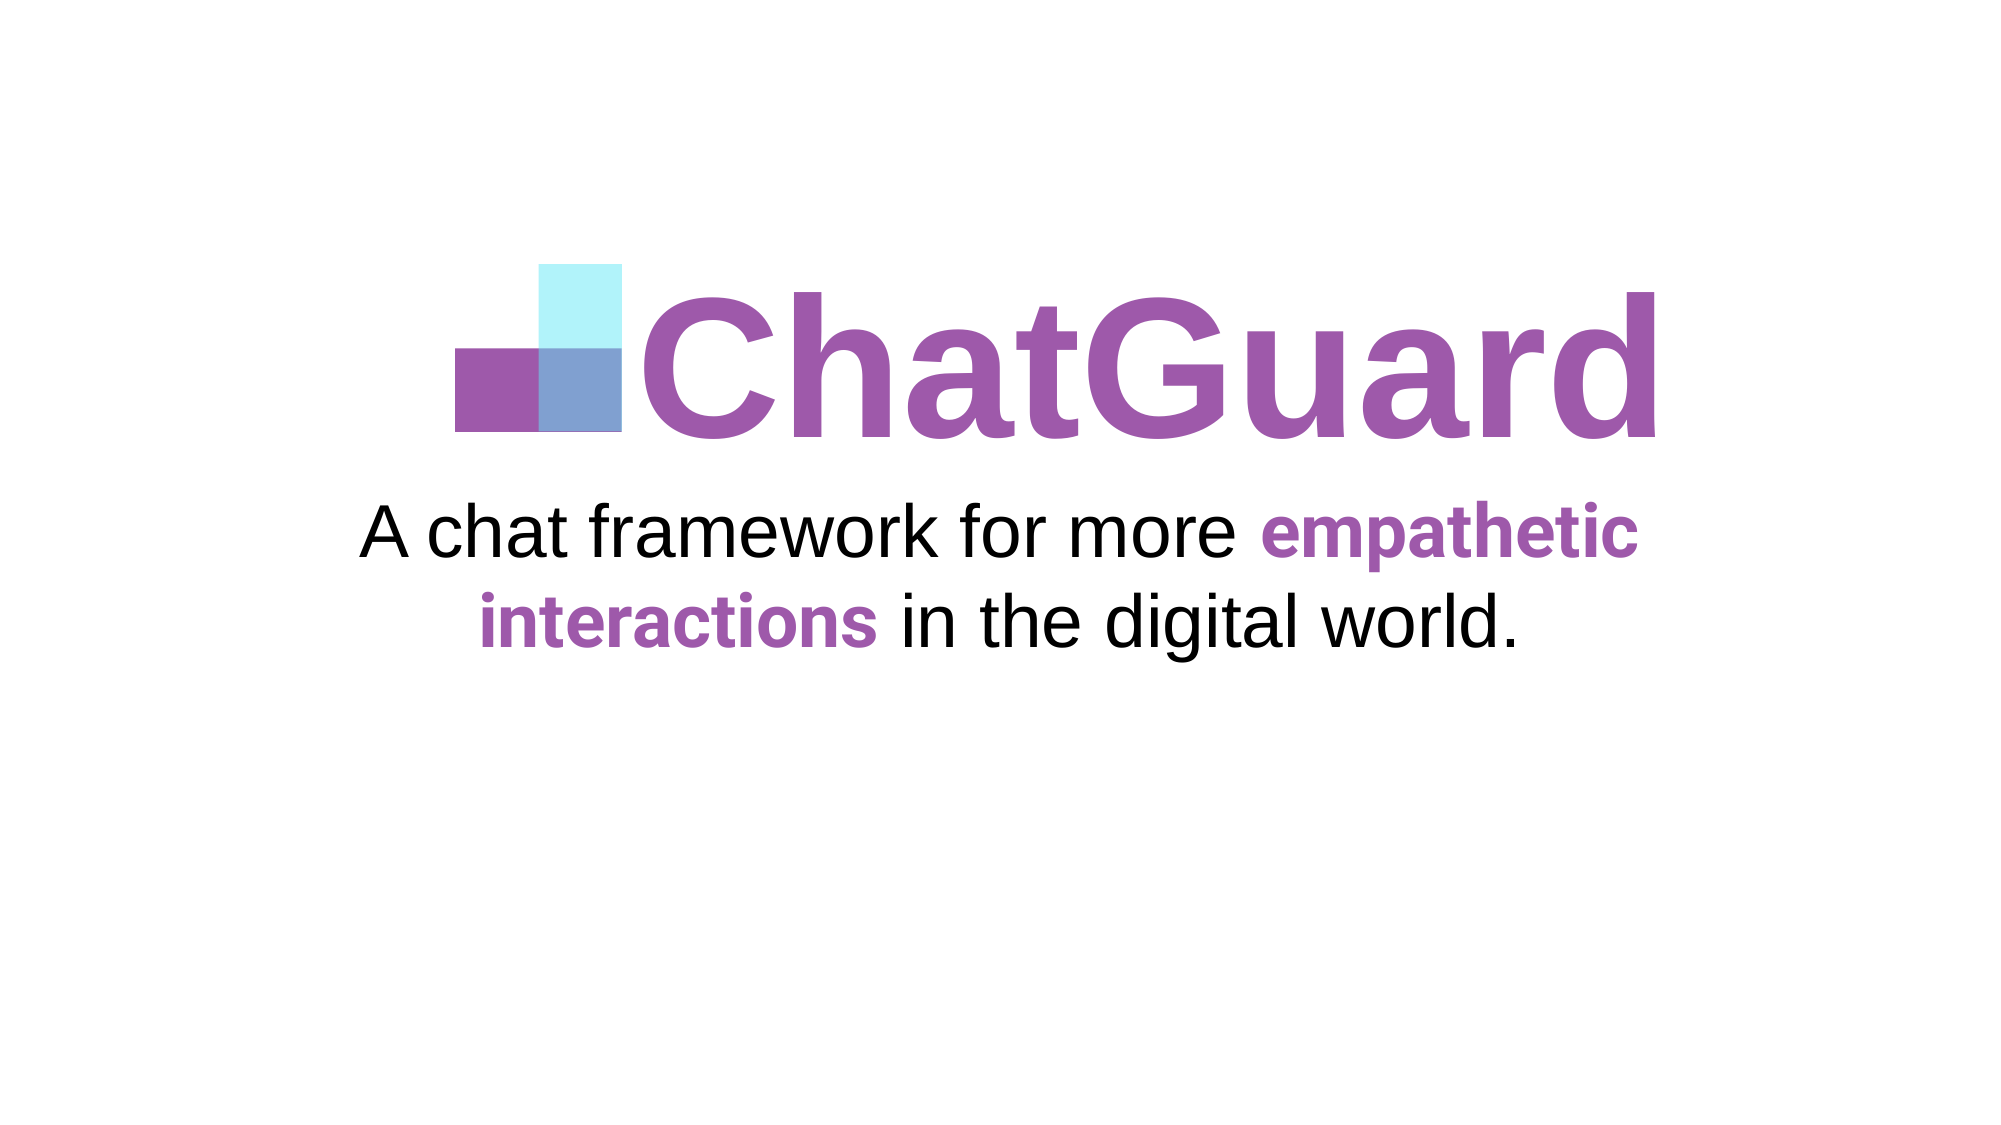

ChatGuard

A chat framework for more empathetic interactions in the digital world.